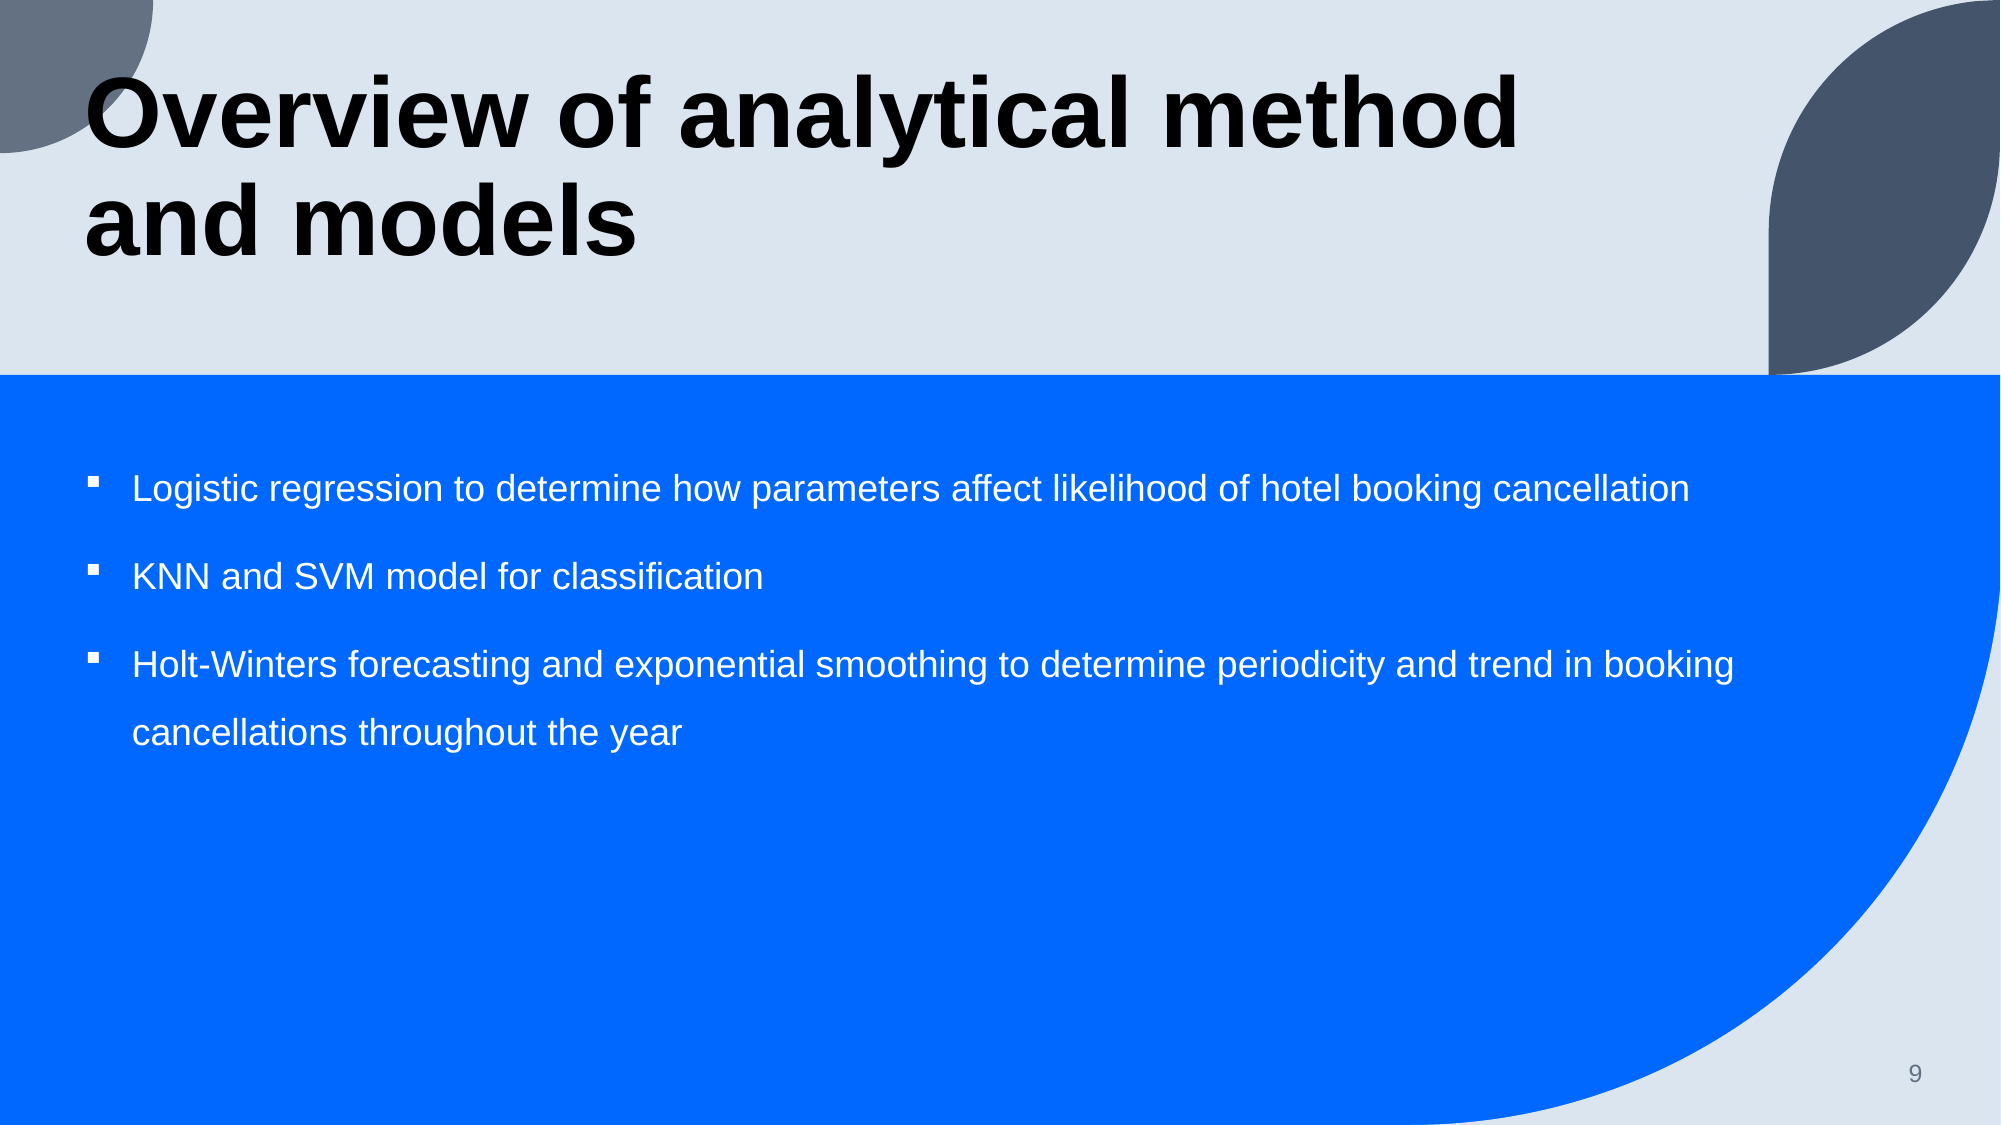

# Overview of analytical method and models
Logistic regression to determine how parameters affect likelihood of hotel booking cancellation
KNN and SVM model for classification
Holt-Winters forecasting and exponential smoothing to determine periodicity and trend in booking cancellations throughout the year
9